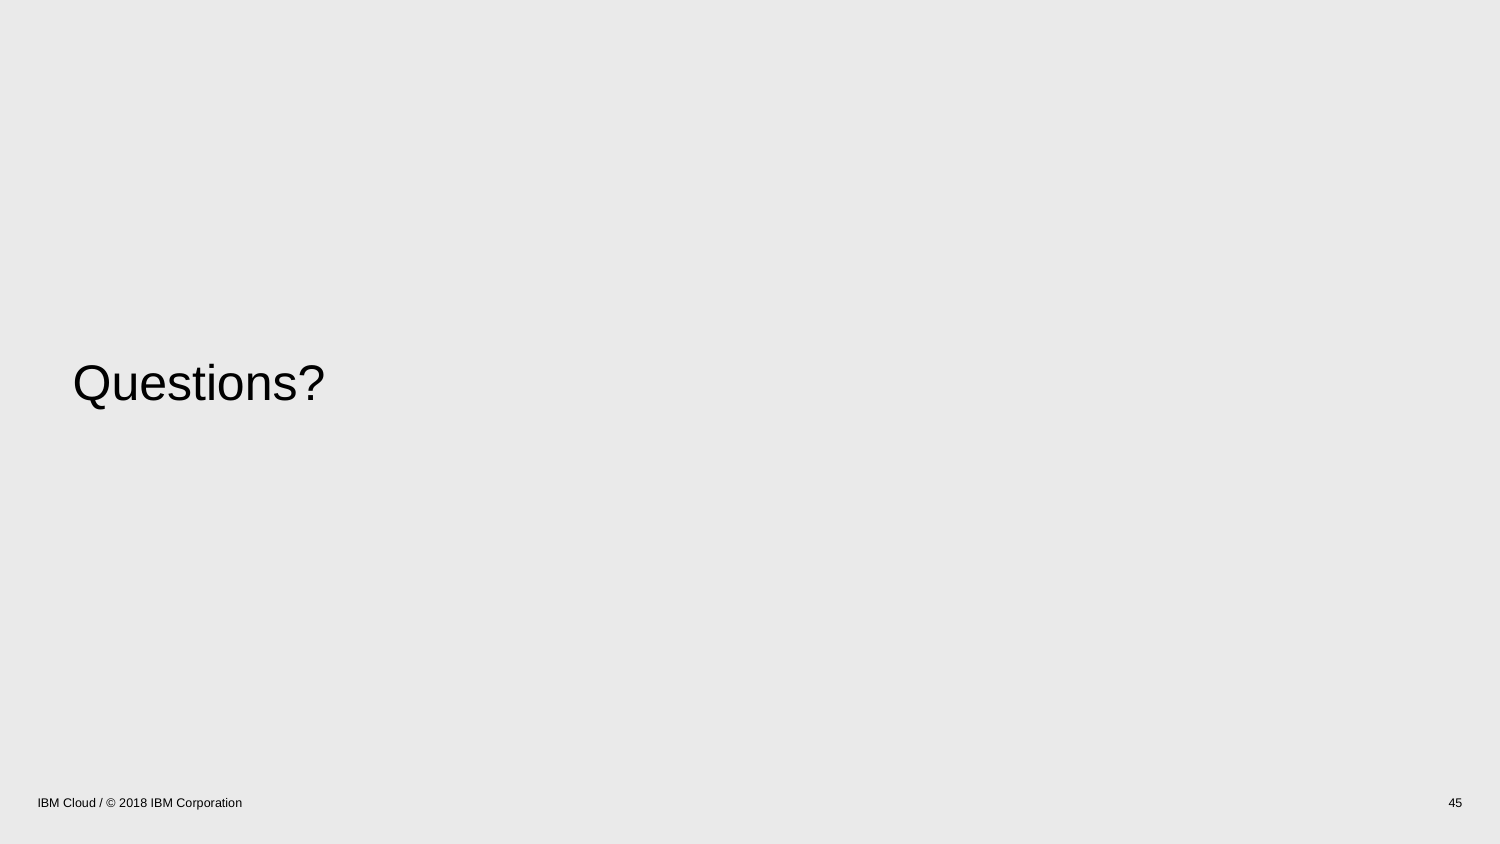

# Questions?
IBM Cloud / © 2018 IBM Corporation
45